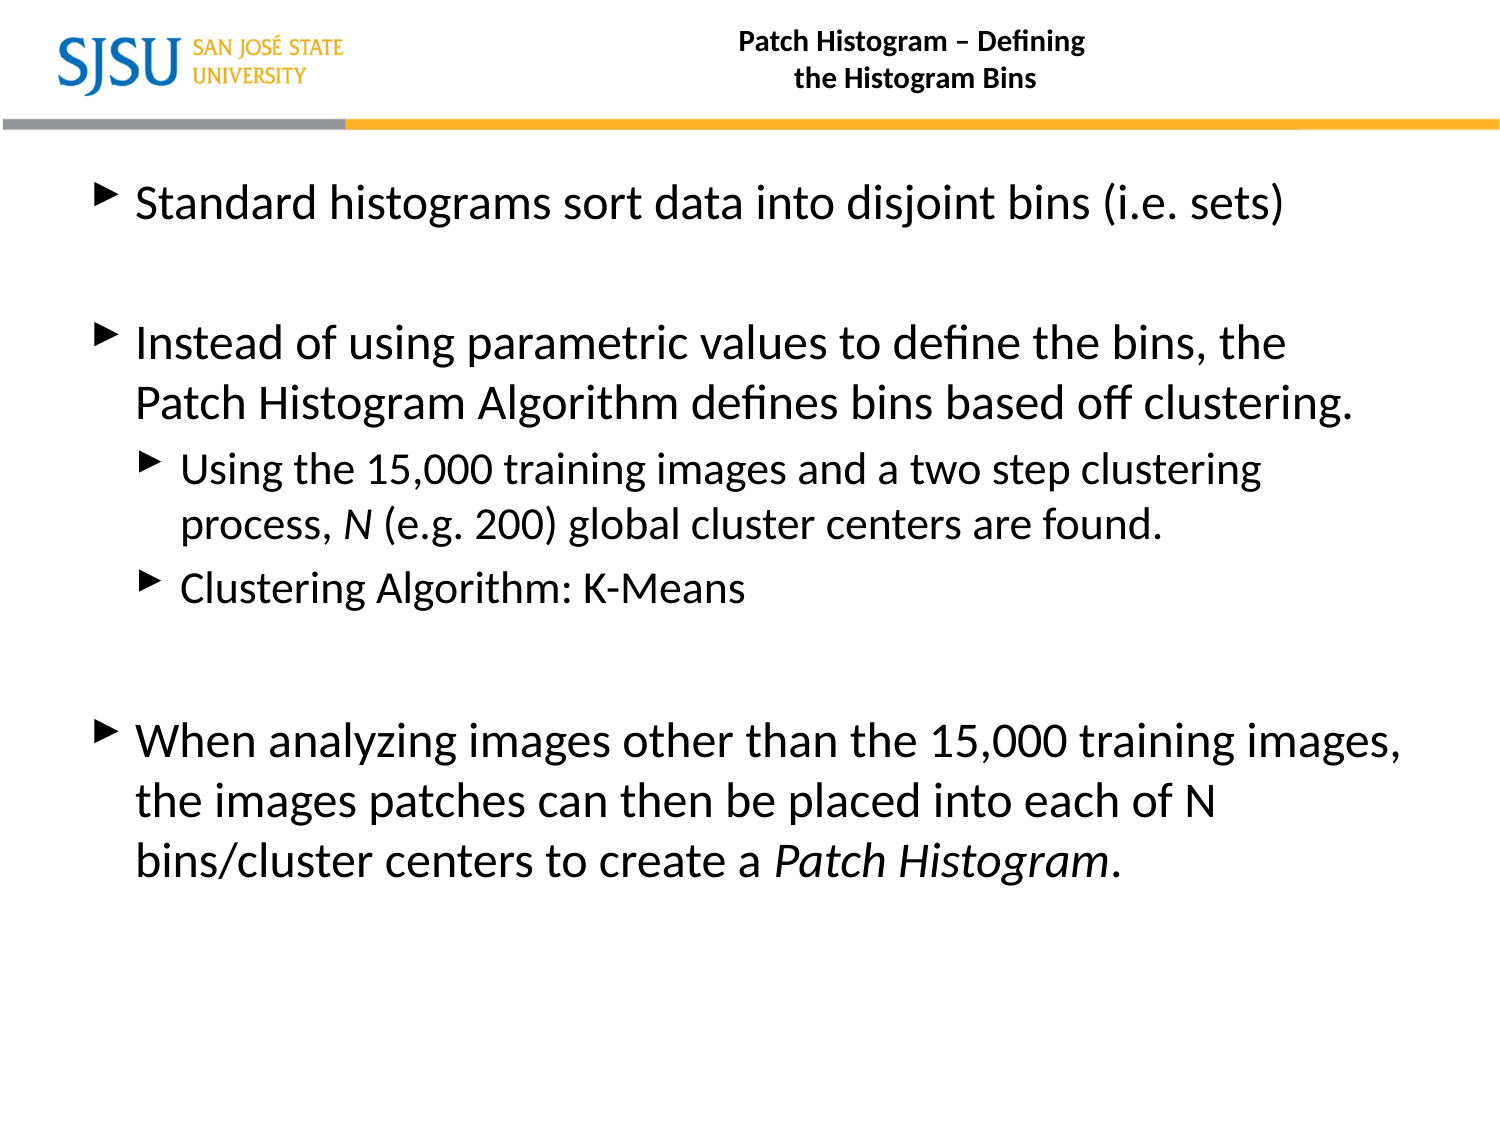

# Patch Histogram – Defining the Histogram Bins
Standard histograms sort data into disjoint bins (i.e. sets)

Instead of using parametric values to define the bins, the Patch Histogram Algorithm defines bins based off clustering.
Using the 15,000 training images and a two step clustering process, N (e.g. 200) global cluster centers are found.
Clustering Algorithm: K-Means

When analyzing images other than the 15,000 training images, the images patches can then be placed into each of N bins/cluster centers to create a Patch Histogram.